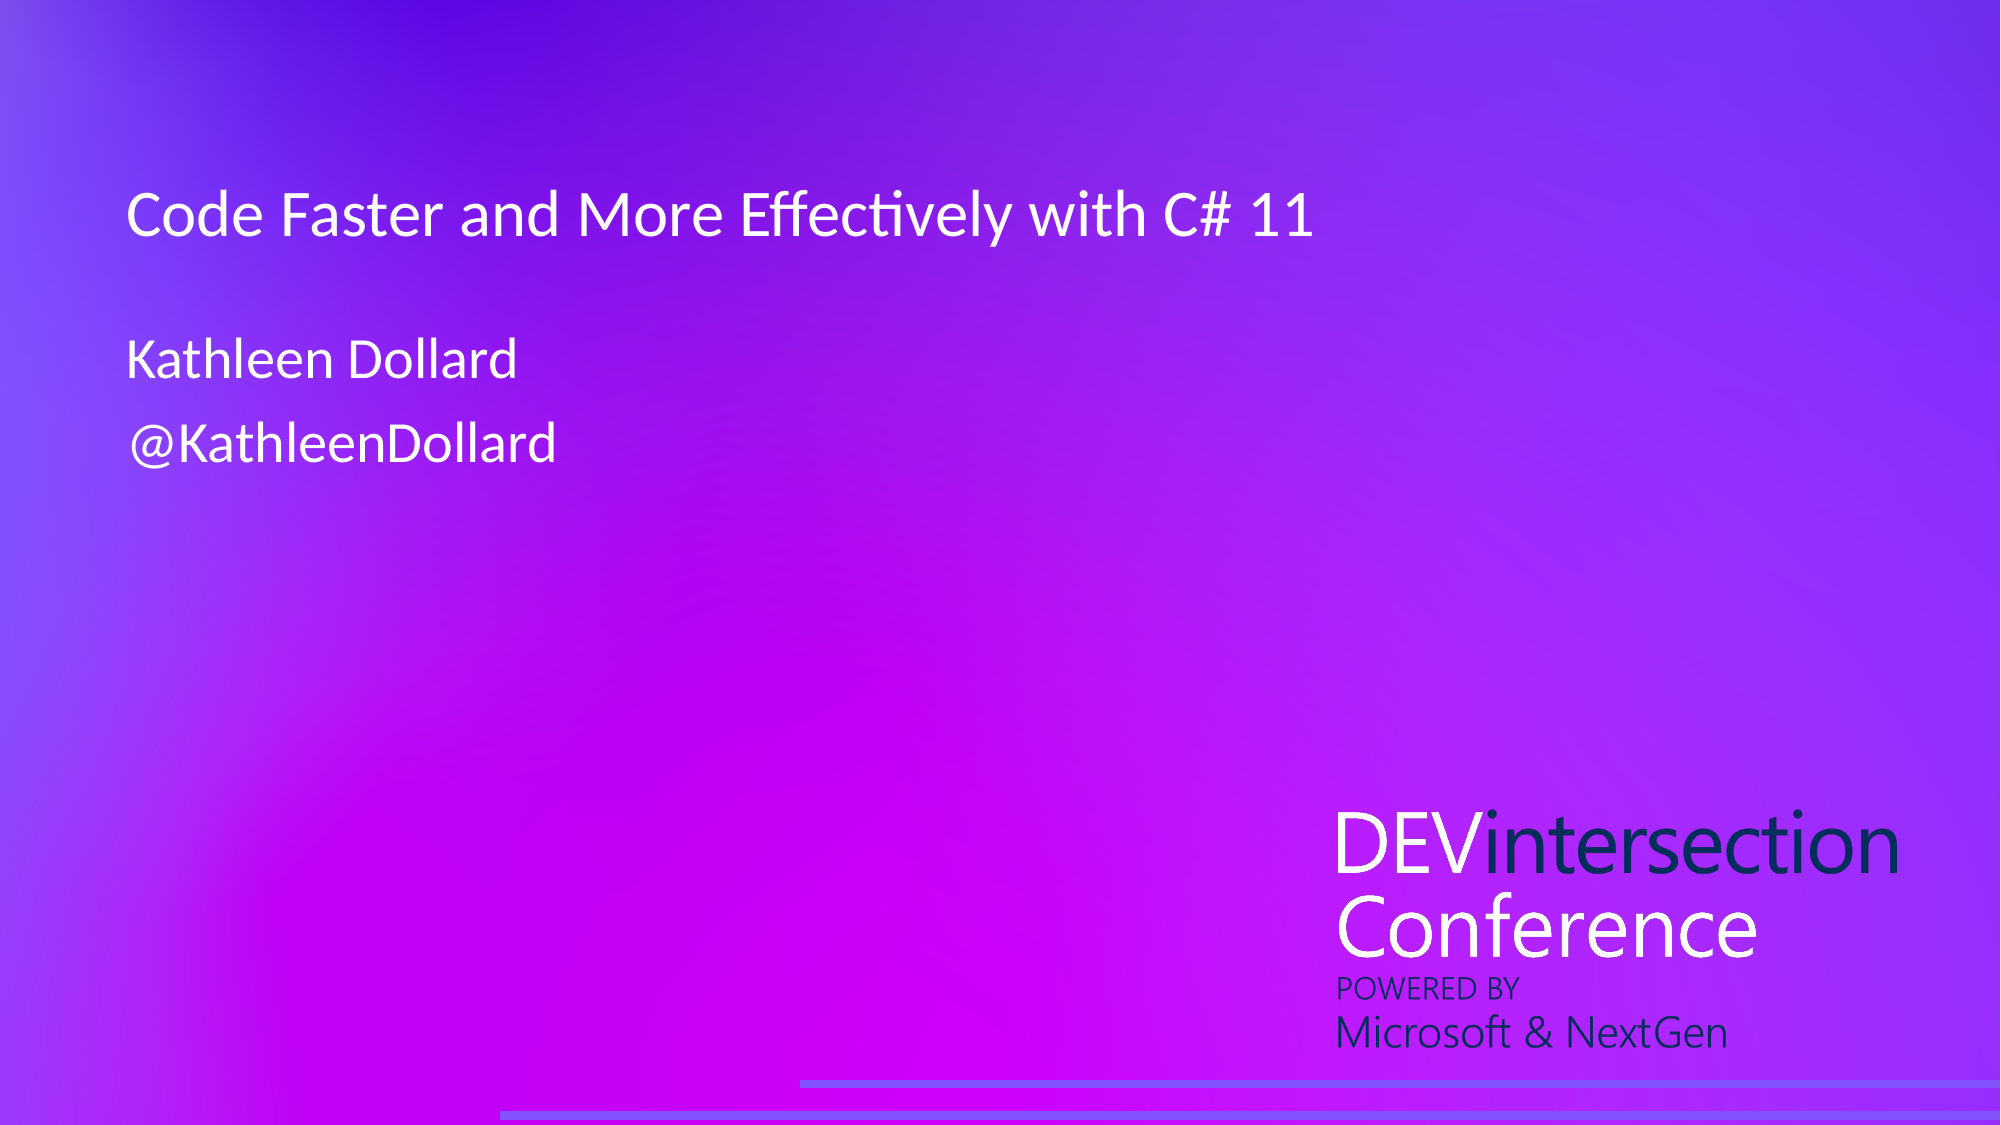

Code Faster and More Effectively with C# 11
Kathleen Dollard
@KathleenDollard